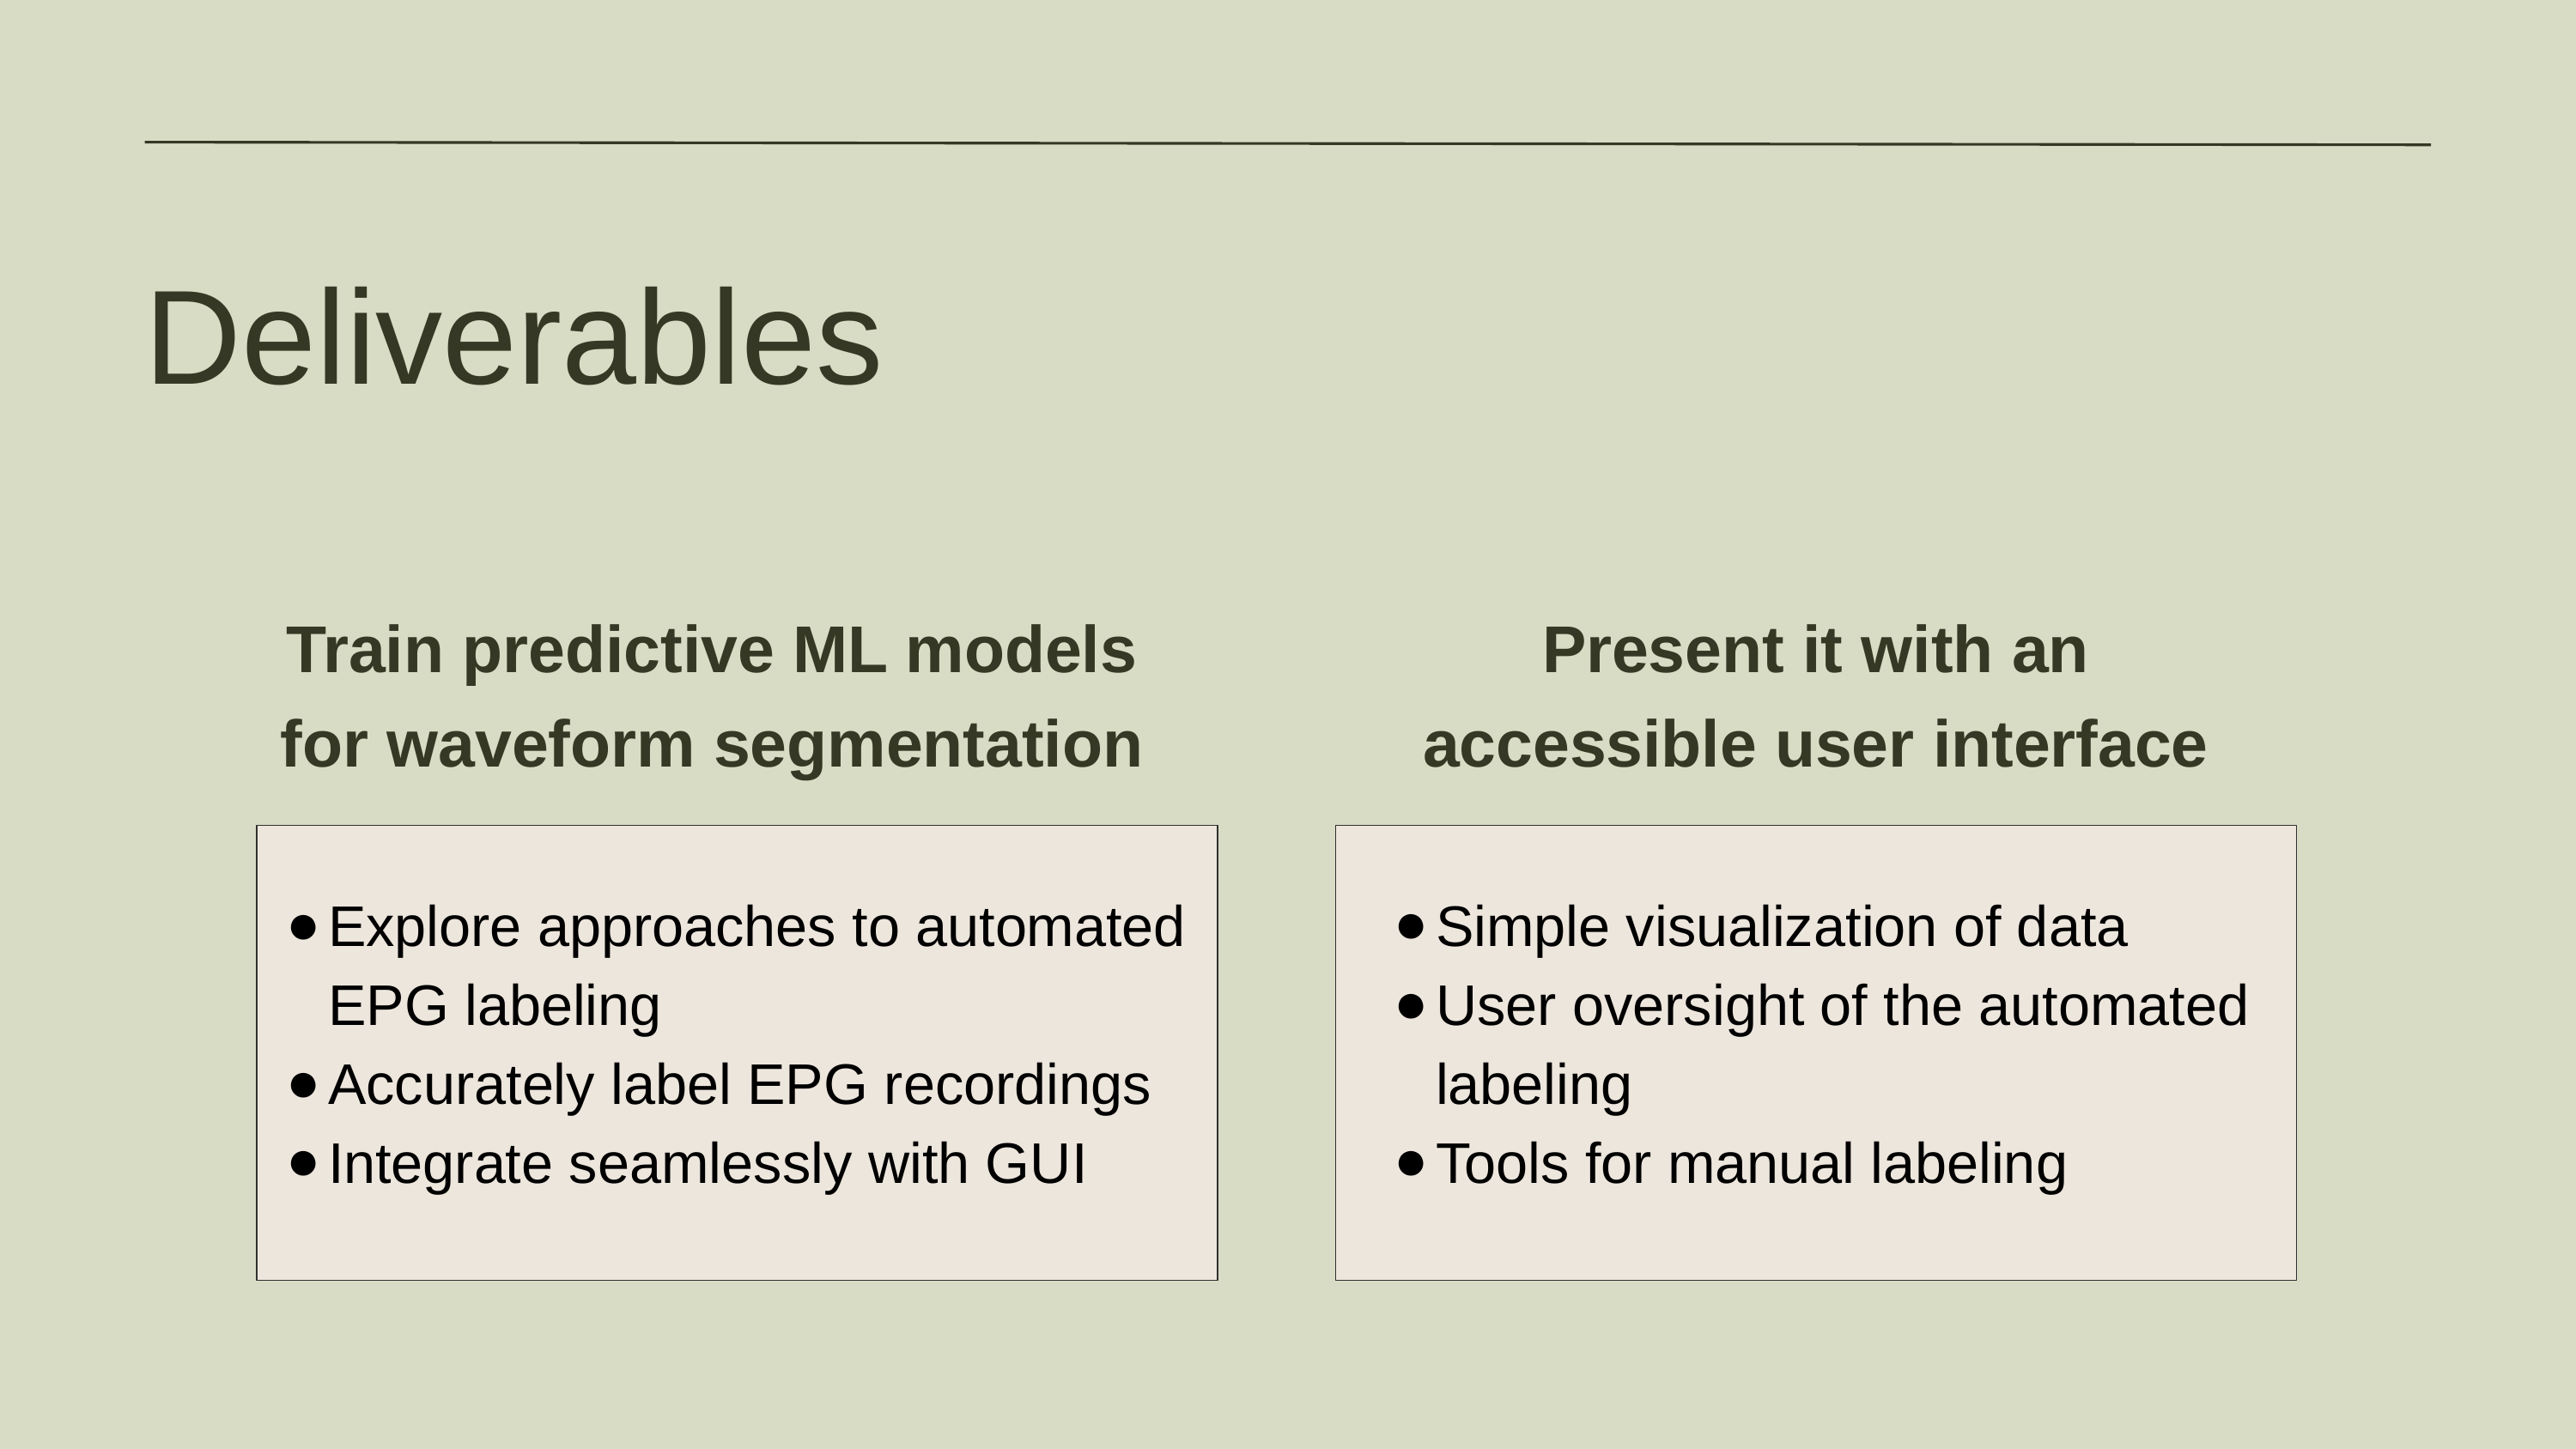

Deliverables
Train predictive ML models for waveform segmentation
Present it with an accessible user interface

Simple visualization of data
User oversight of the automated labeling
Tools for manual labeling
Explore approaches to automated EPG labeling
Accurately label EPG recordings
Integrate seamlessly with GUI